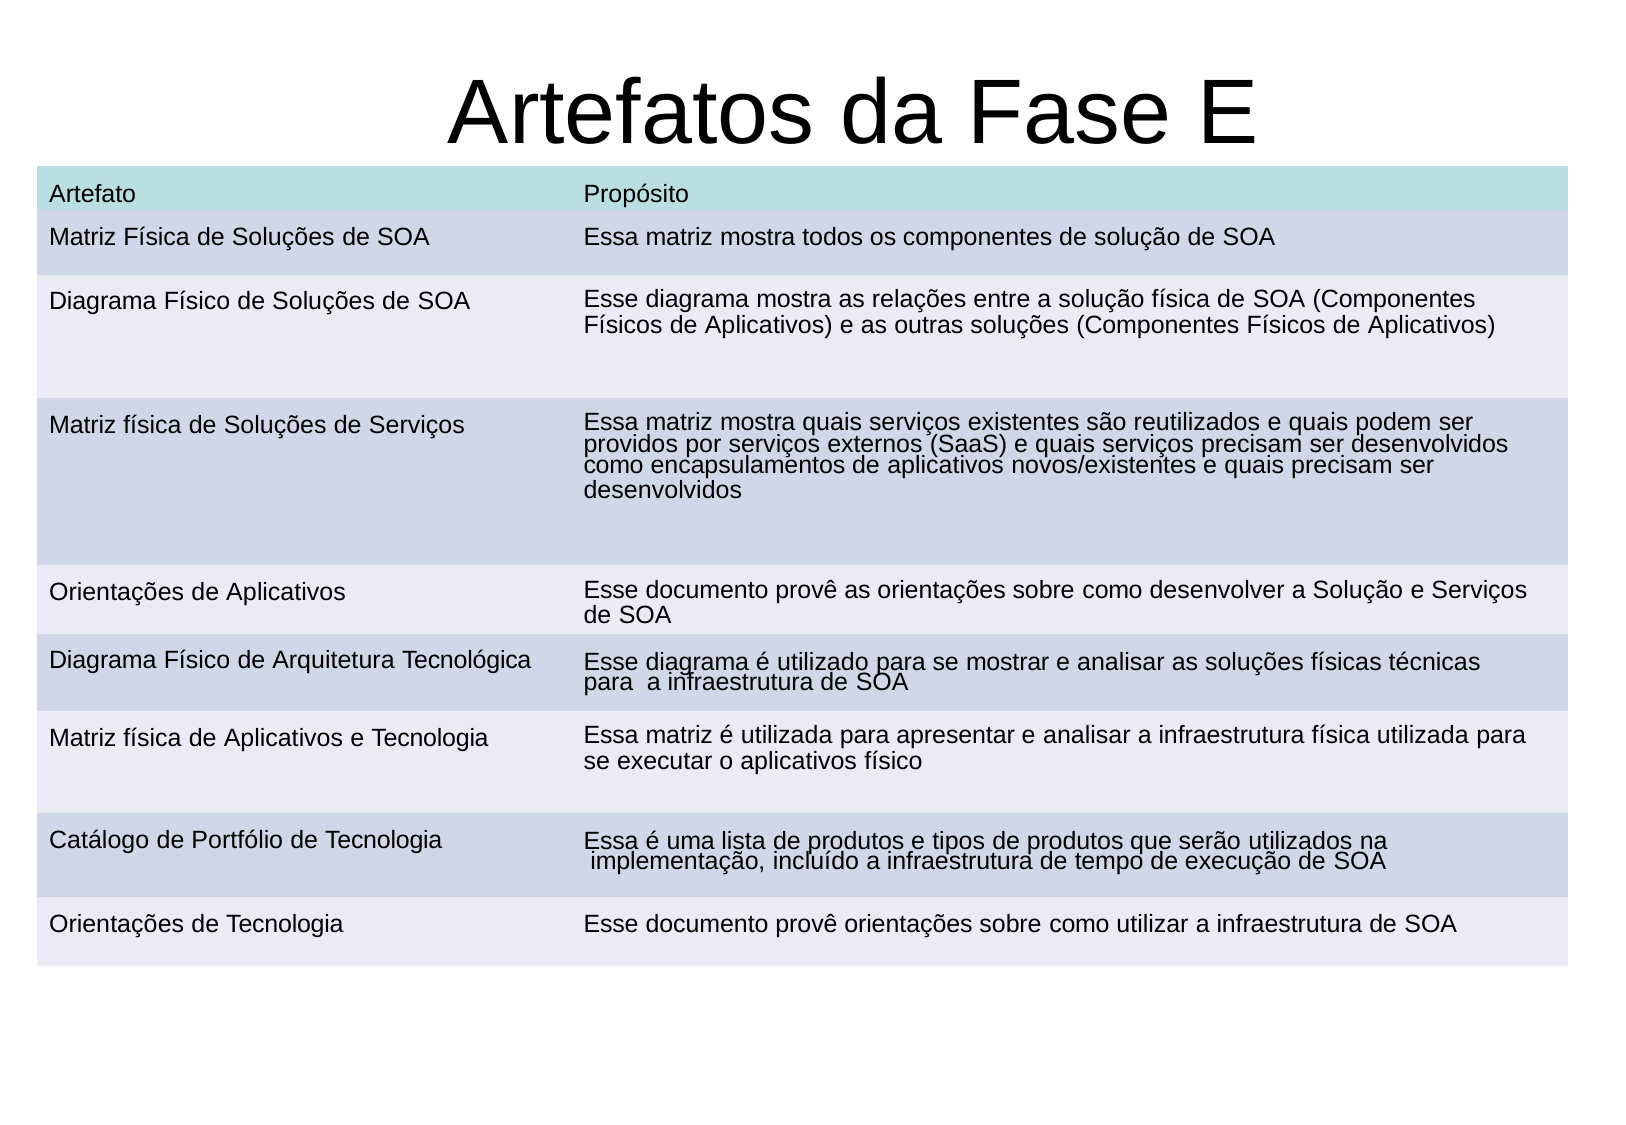

# Artefatos da Fase E
| Artefato | Propósito |
| --- | --- |
| Matriz Física de Soluções de SOA | Essa matriz mostra todos os componentes de solução de SOA |
| Diagrama Físico de Soluções de SOA | Esse diagrama mostra as relações entre a solução física de SOA (Componentes Físicos de Aplicativos) e as outras soluções (Componentes Físicos de Aplicativos) |
| Matriz física de Soluções de Serviços | Essa matriz mostra quais serviços existentes são reutilizados e quais podem ser providos por serviços externos (SaaS) e quais serviços precisam ser desenvolvidos como encapsulamentos de aplicativos novos/existentes e quais precisam ser desenvolvidos |
| Orientações de Aplicativos | Esse documento provê as orientações sobre como desenvolver a Solução e Serviços de SOA |
| Diagrama Físico de Arquitetura Tecnológica | Esse diagrama é utilizado para se mostrar e analisar as soluções físicas técnicas para a infraestrutura de SOA |
| Matriz física de Aplicativos e Tecnologia | Essa matriz é utilizada para apresentar e analisar a infraestrutura física utilizada para se executar o aplicativos físico |
| Catálogo de Portfólio de Tecnologia | Essa é uma lista de produtos e tipos de produtos que serão utilizados na implementação, incluído a infraestrutura de tempo de execução de SOA |
| Orientações de Tecnologia | Esse documento provê orientações sobre como utilizar a infraestrutura de SOA |